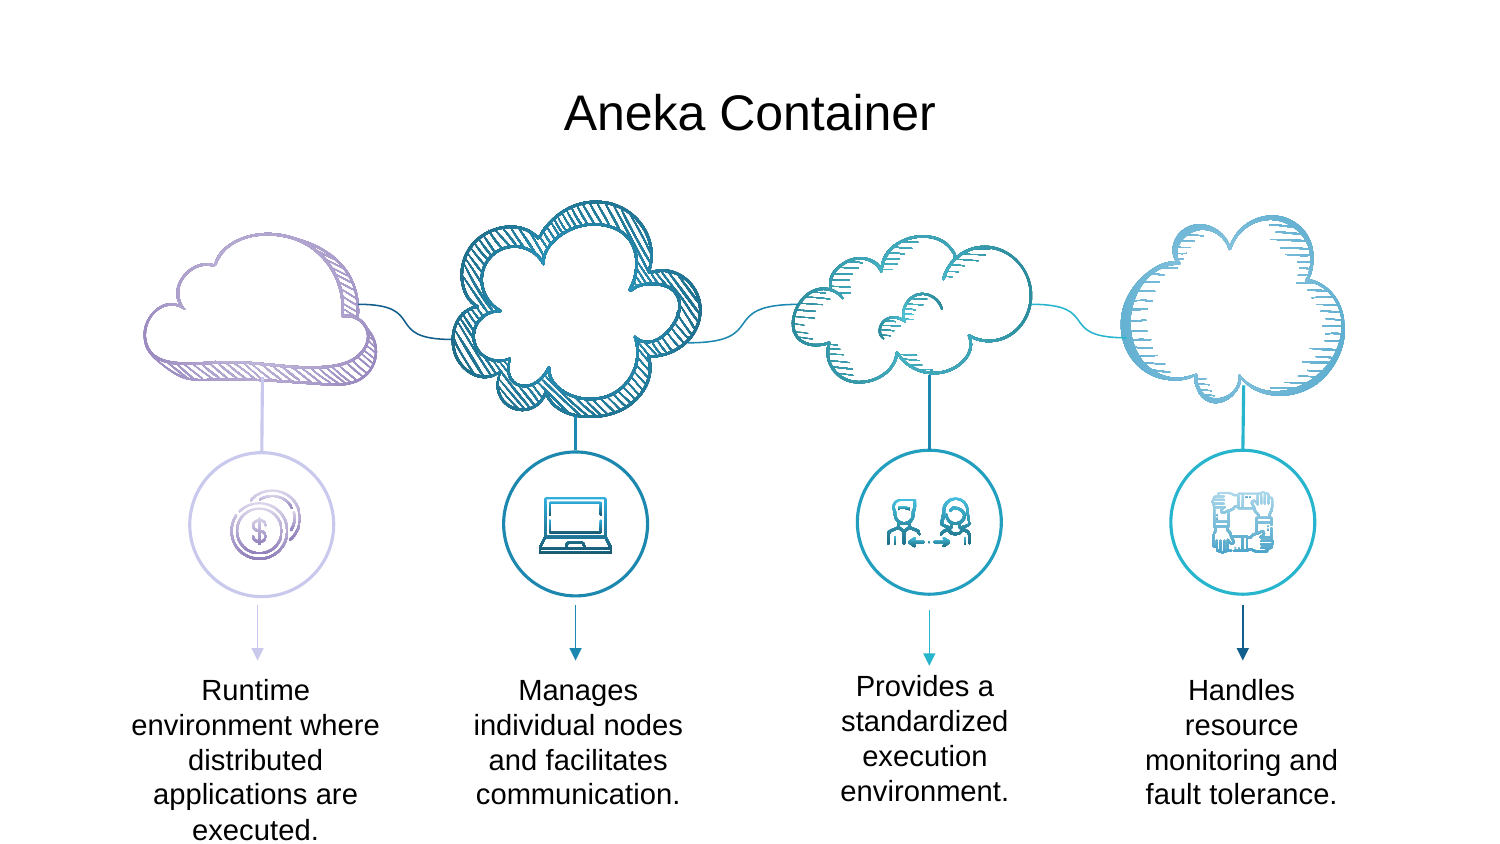

# Aneka Container

Runtime environment where distributed applications are executed.
Manages individual nodes and facilitates communication.
Handles resource monitoring and fault tolerance.
Provides a standardized execution environment.